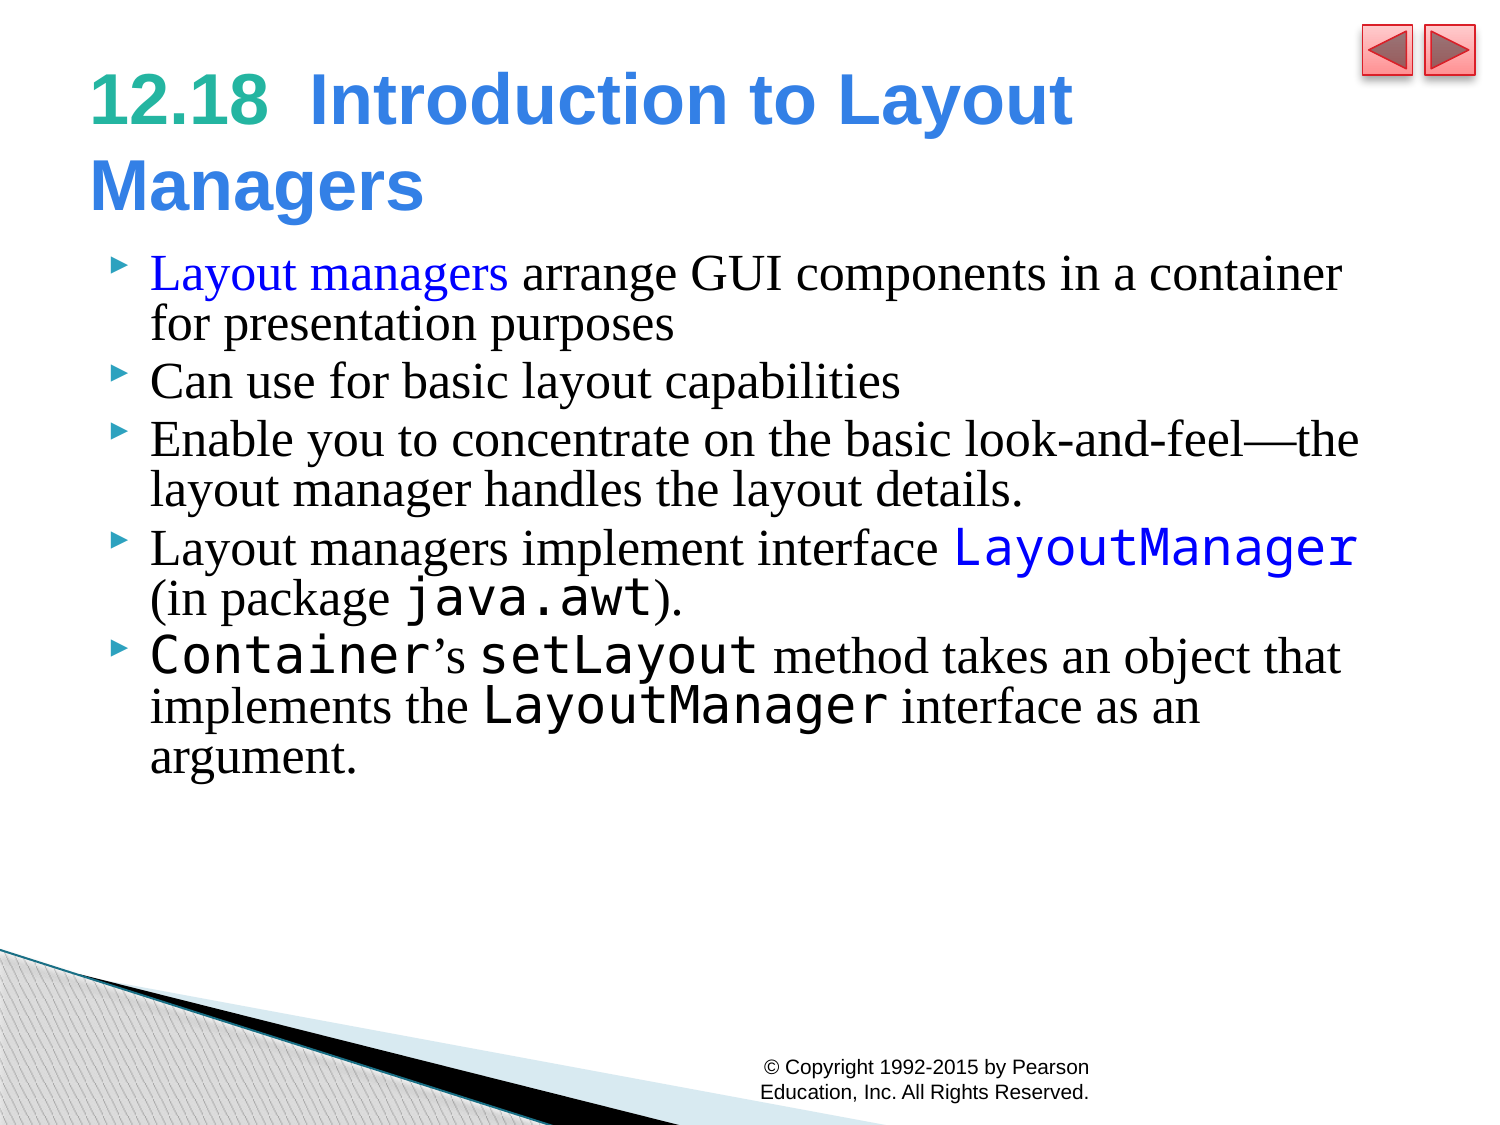

# 12.18  Introduction to Layout Managers
Layout managers arrange GUI components in a container for presentation purposes
Can use for basic layout capabilities
Enable you to concentrate on the basic look-and-feel—the layout manager handles the layout details.
Layout managers implement interface LayoutManager (in package java.awt).
Container’s setLayout method takes an object that implements the LayoutManager interface as an argument.
© Copyright 1992-2015 by Pearson Education, Inc. All Rights Reserved.